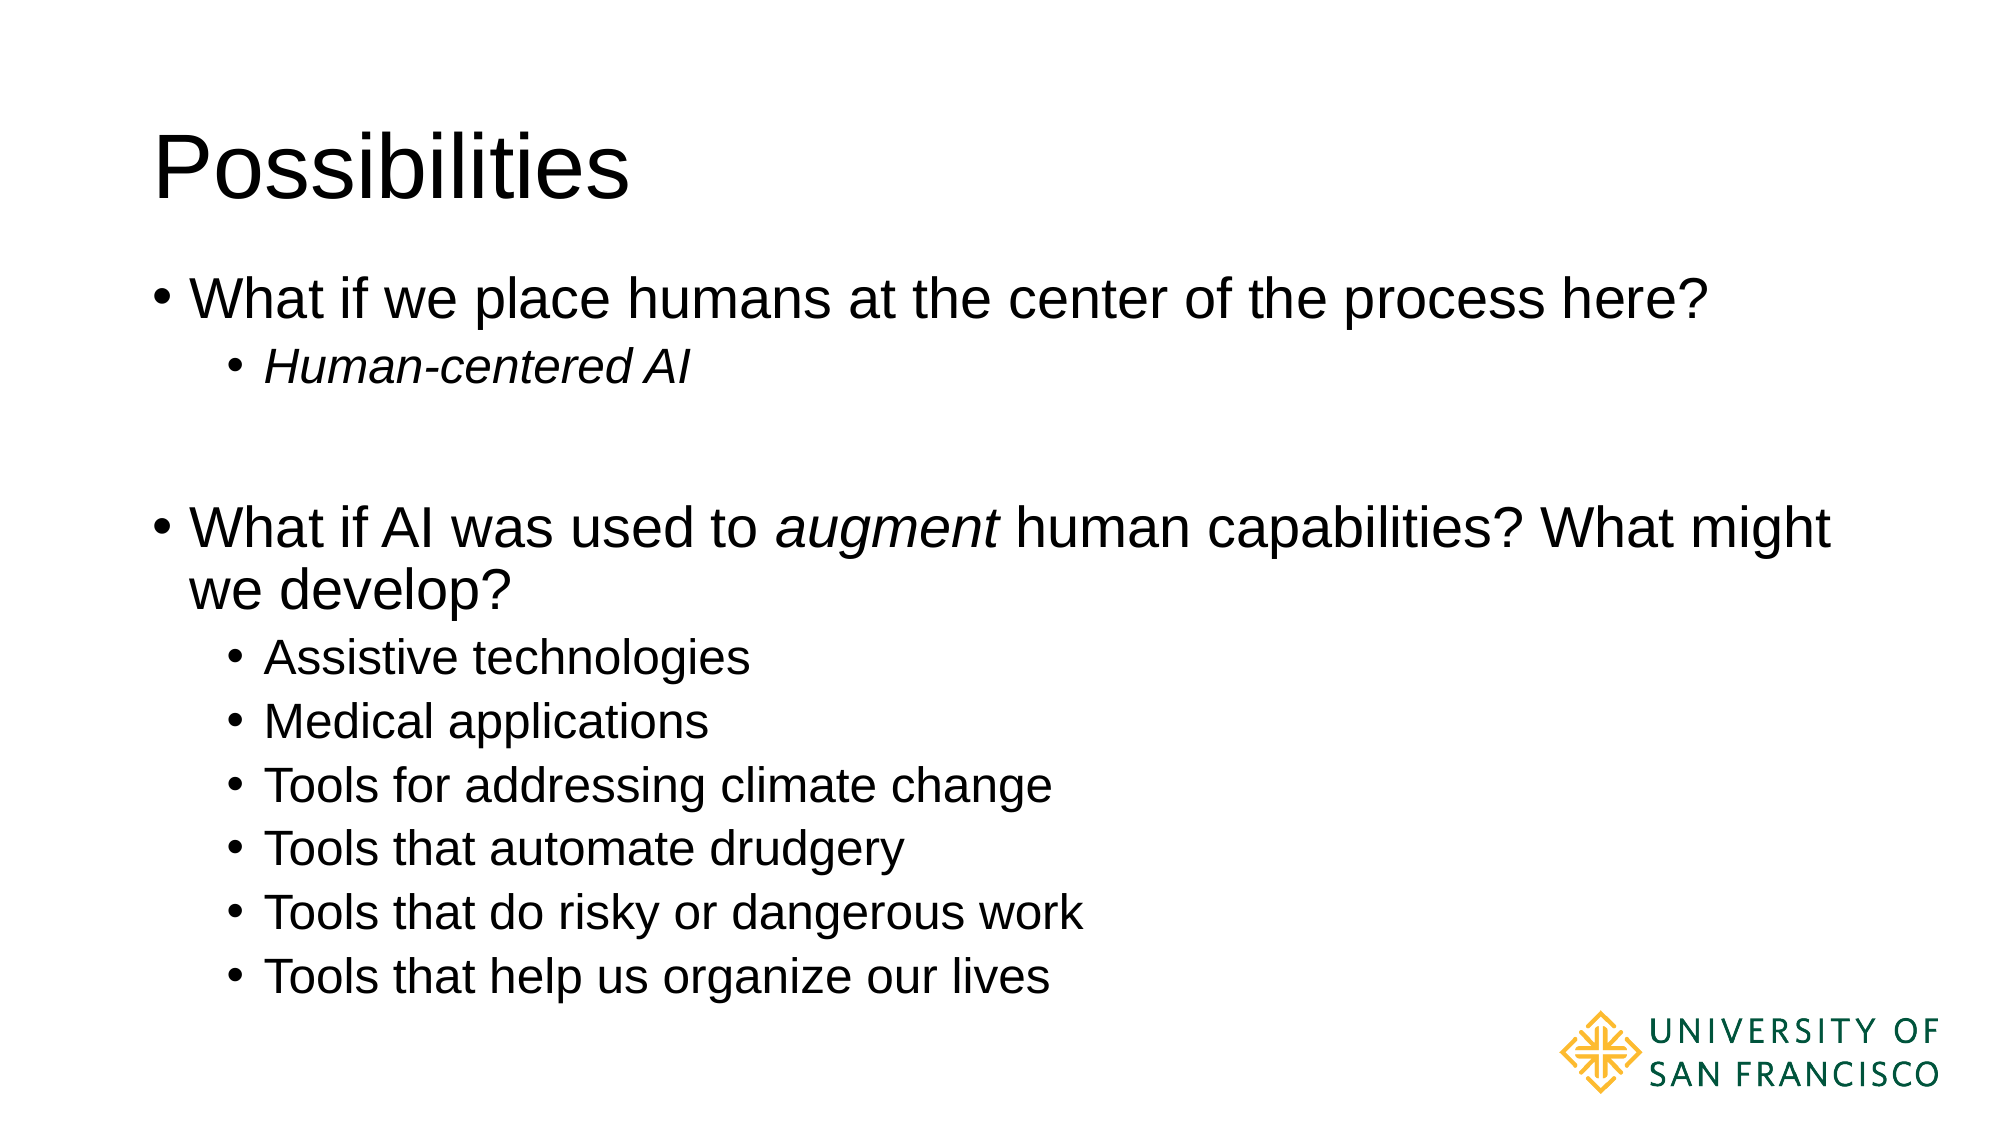

# Possibilities
What if we place humans at the center of the process here?
Human-centered AI

What if AI was used to augment human capabilities? What might we develop?
Assistive technologies
Medical applications
Tools for addressing climate change
Tools that automate drudgery
Tools that do risky or dangerous work
Tools that help us organize our lives